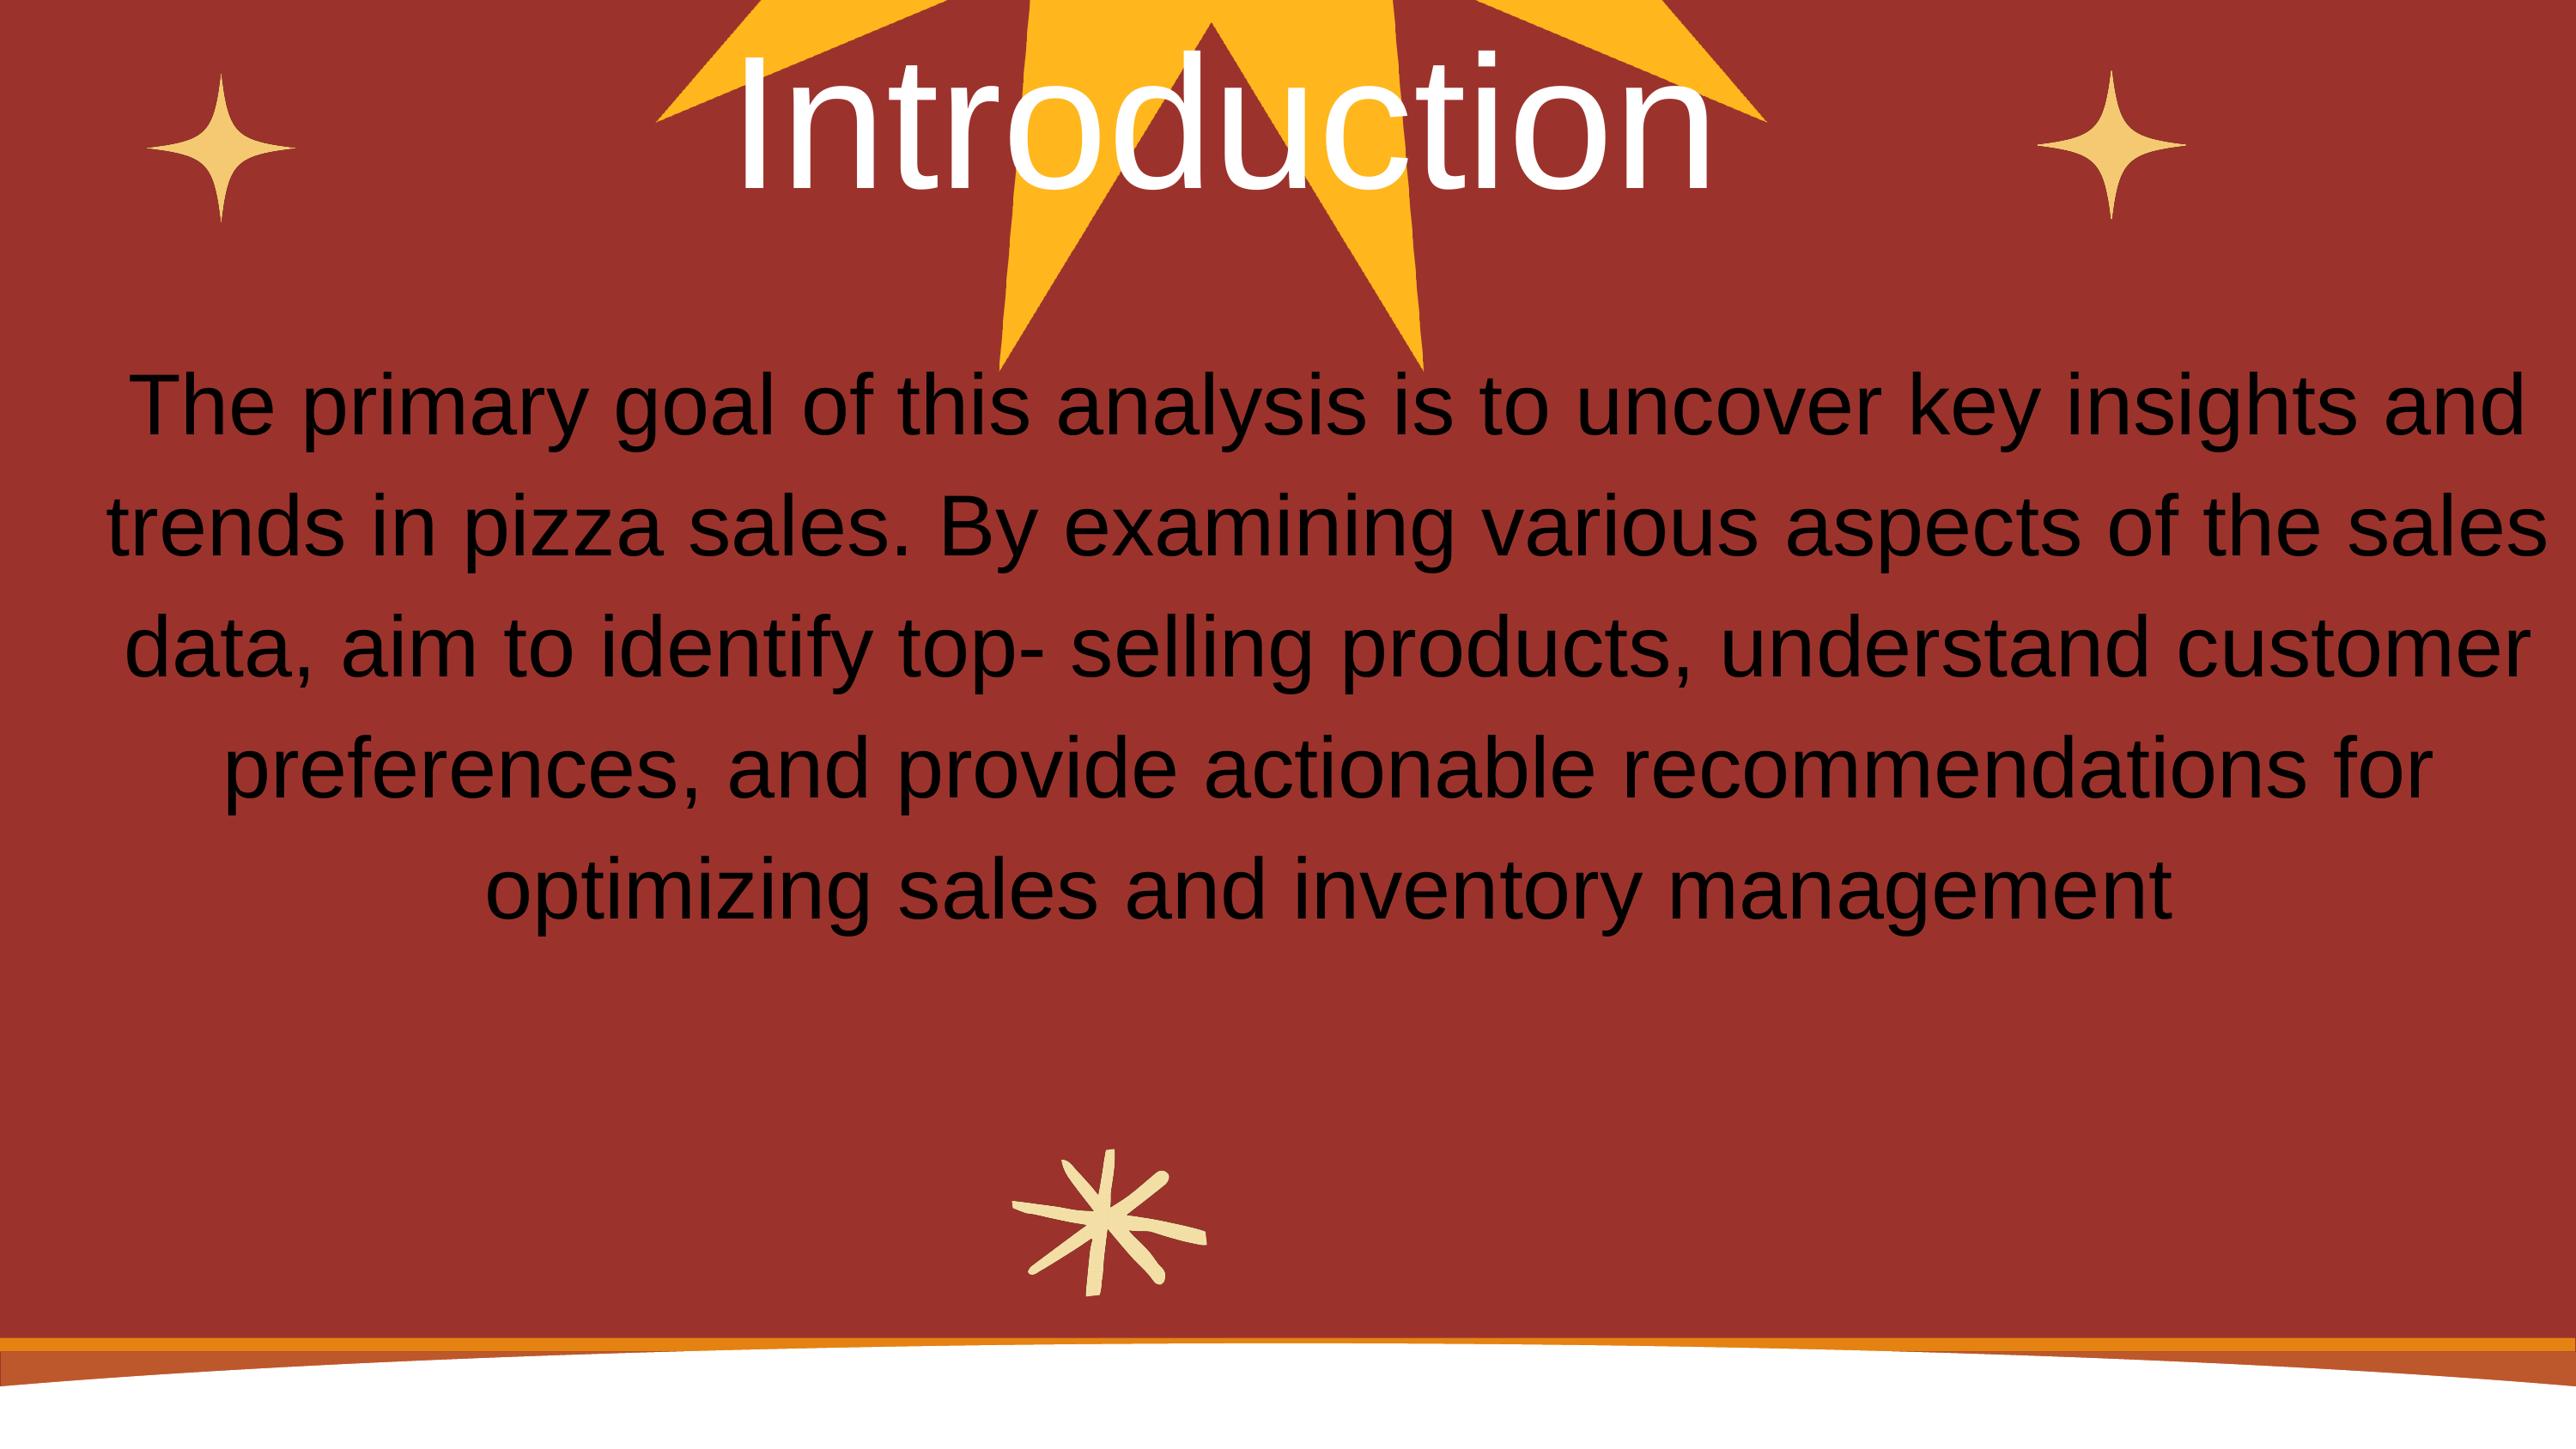

Introduction

The primary goal of this analysis is to uncover key insights and trends in pizza sales. By examining various aspects of the sales data, aim to identify top- selling products, understand customer preferences, and provide actionable recommendations for optimizing sales and inventory management